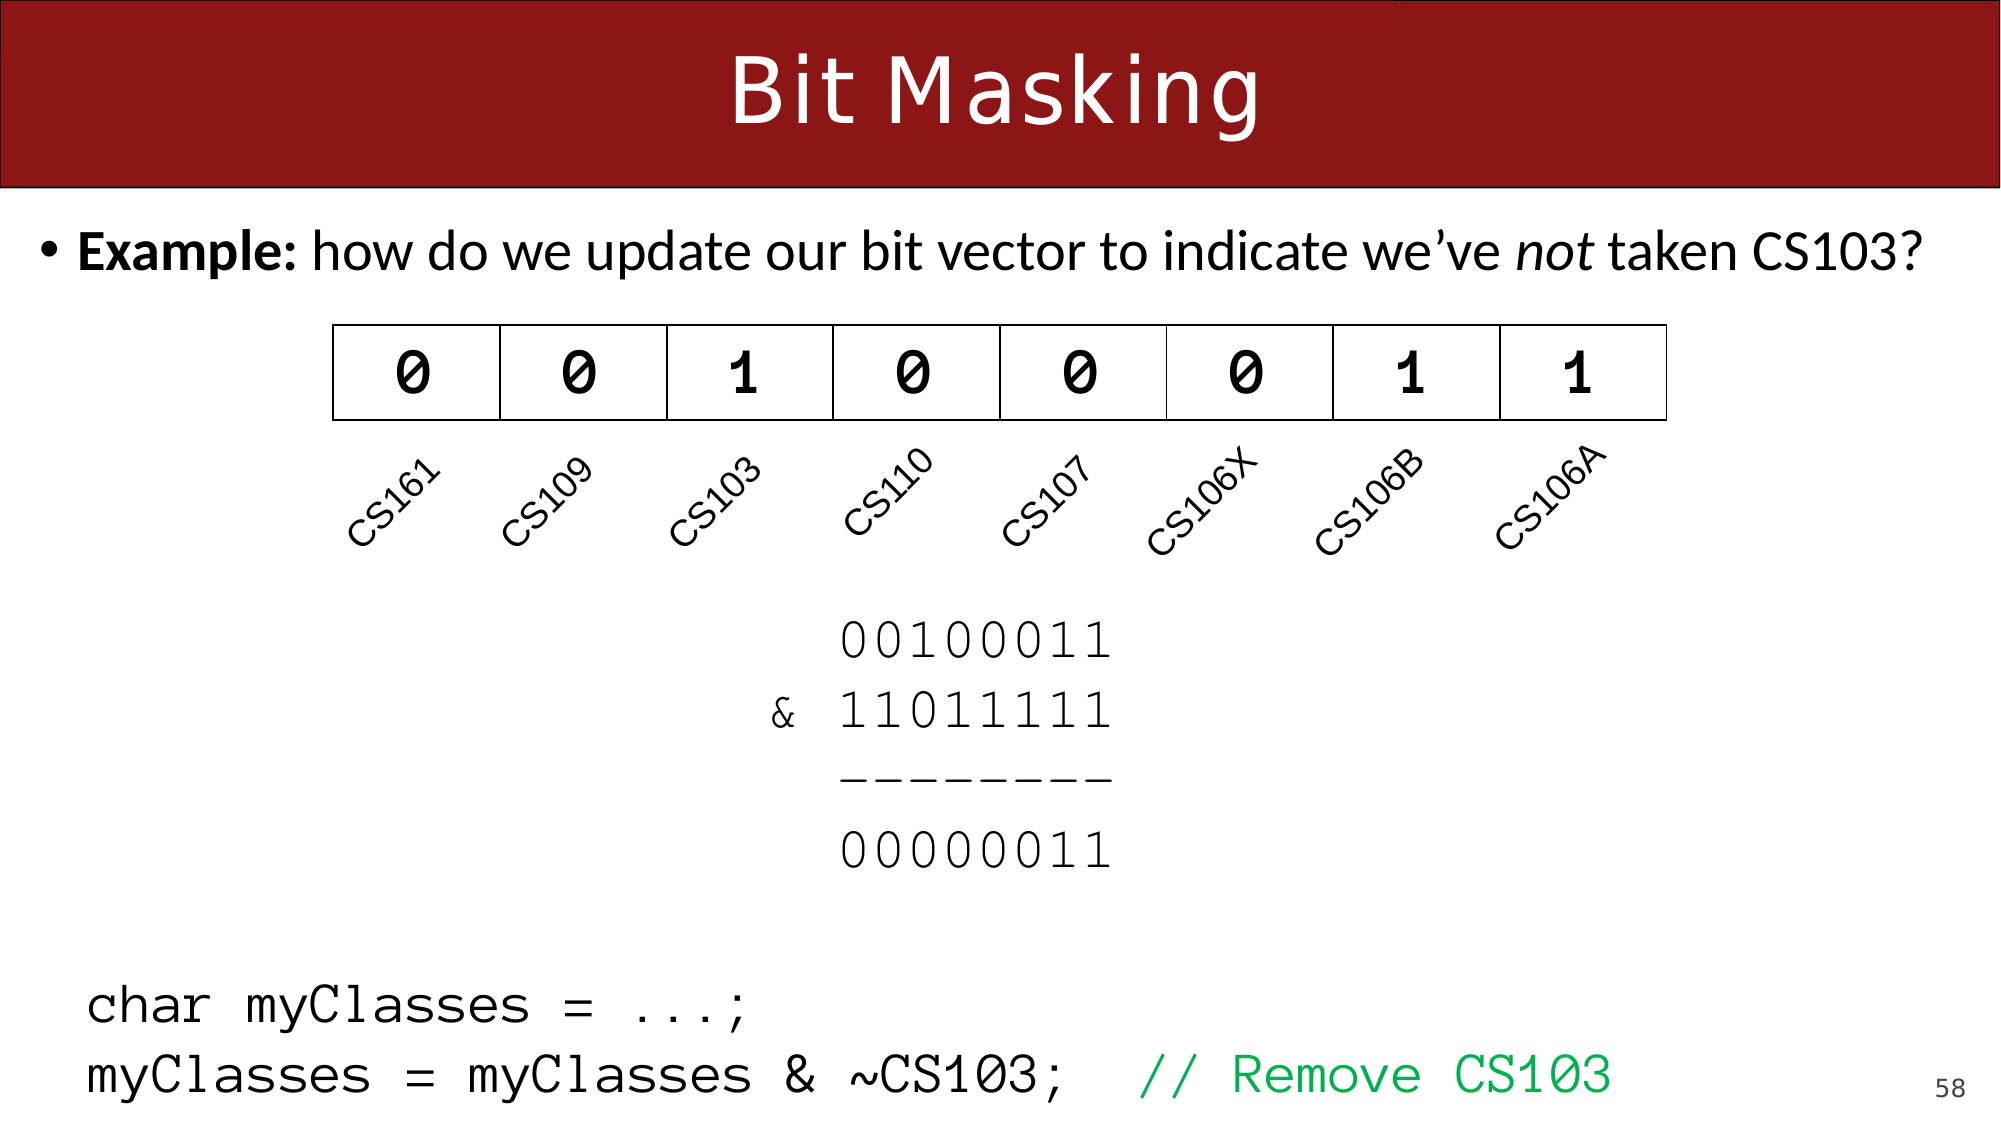

# Bit Masking
Example: how do we update our bit vector to indicate we’ve not taken CS103?
| 0 | 0 | 1 | 0 | 0 | 0 | 1 | 1 |
| --- | --- | --- | --- | --- | --- | --- | --- |
CS161
CS109
CS107
CS103
CS106X
CS106B
CS106A
CS110
  00100011
& 11011111
  --------
  00000011
char myClasses = ...;
myClasses = myClasses & ~CS103;	// Remove CS103